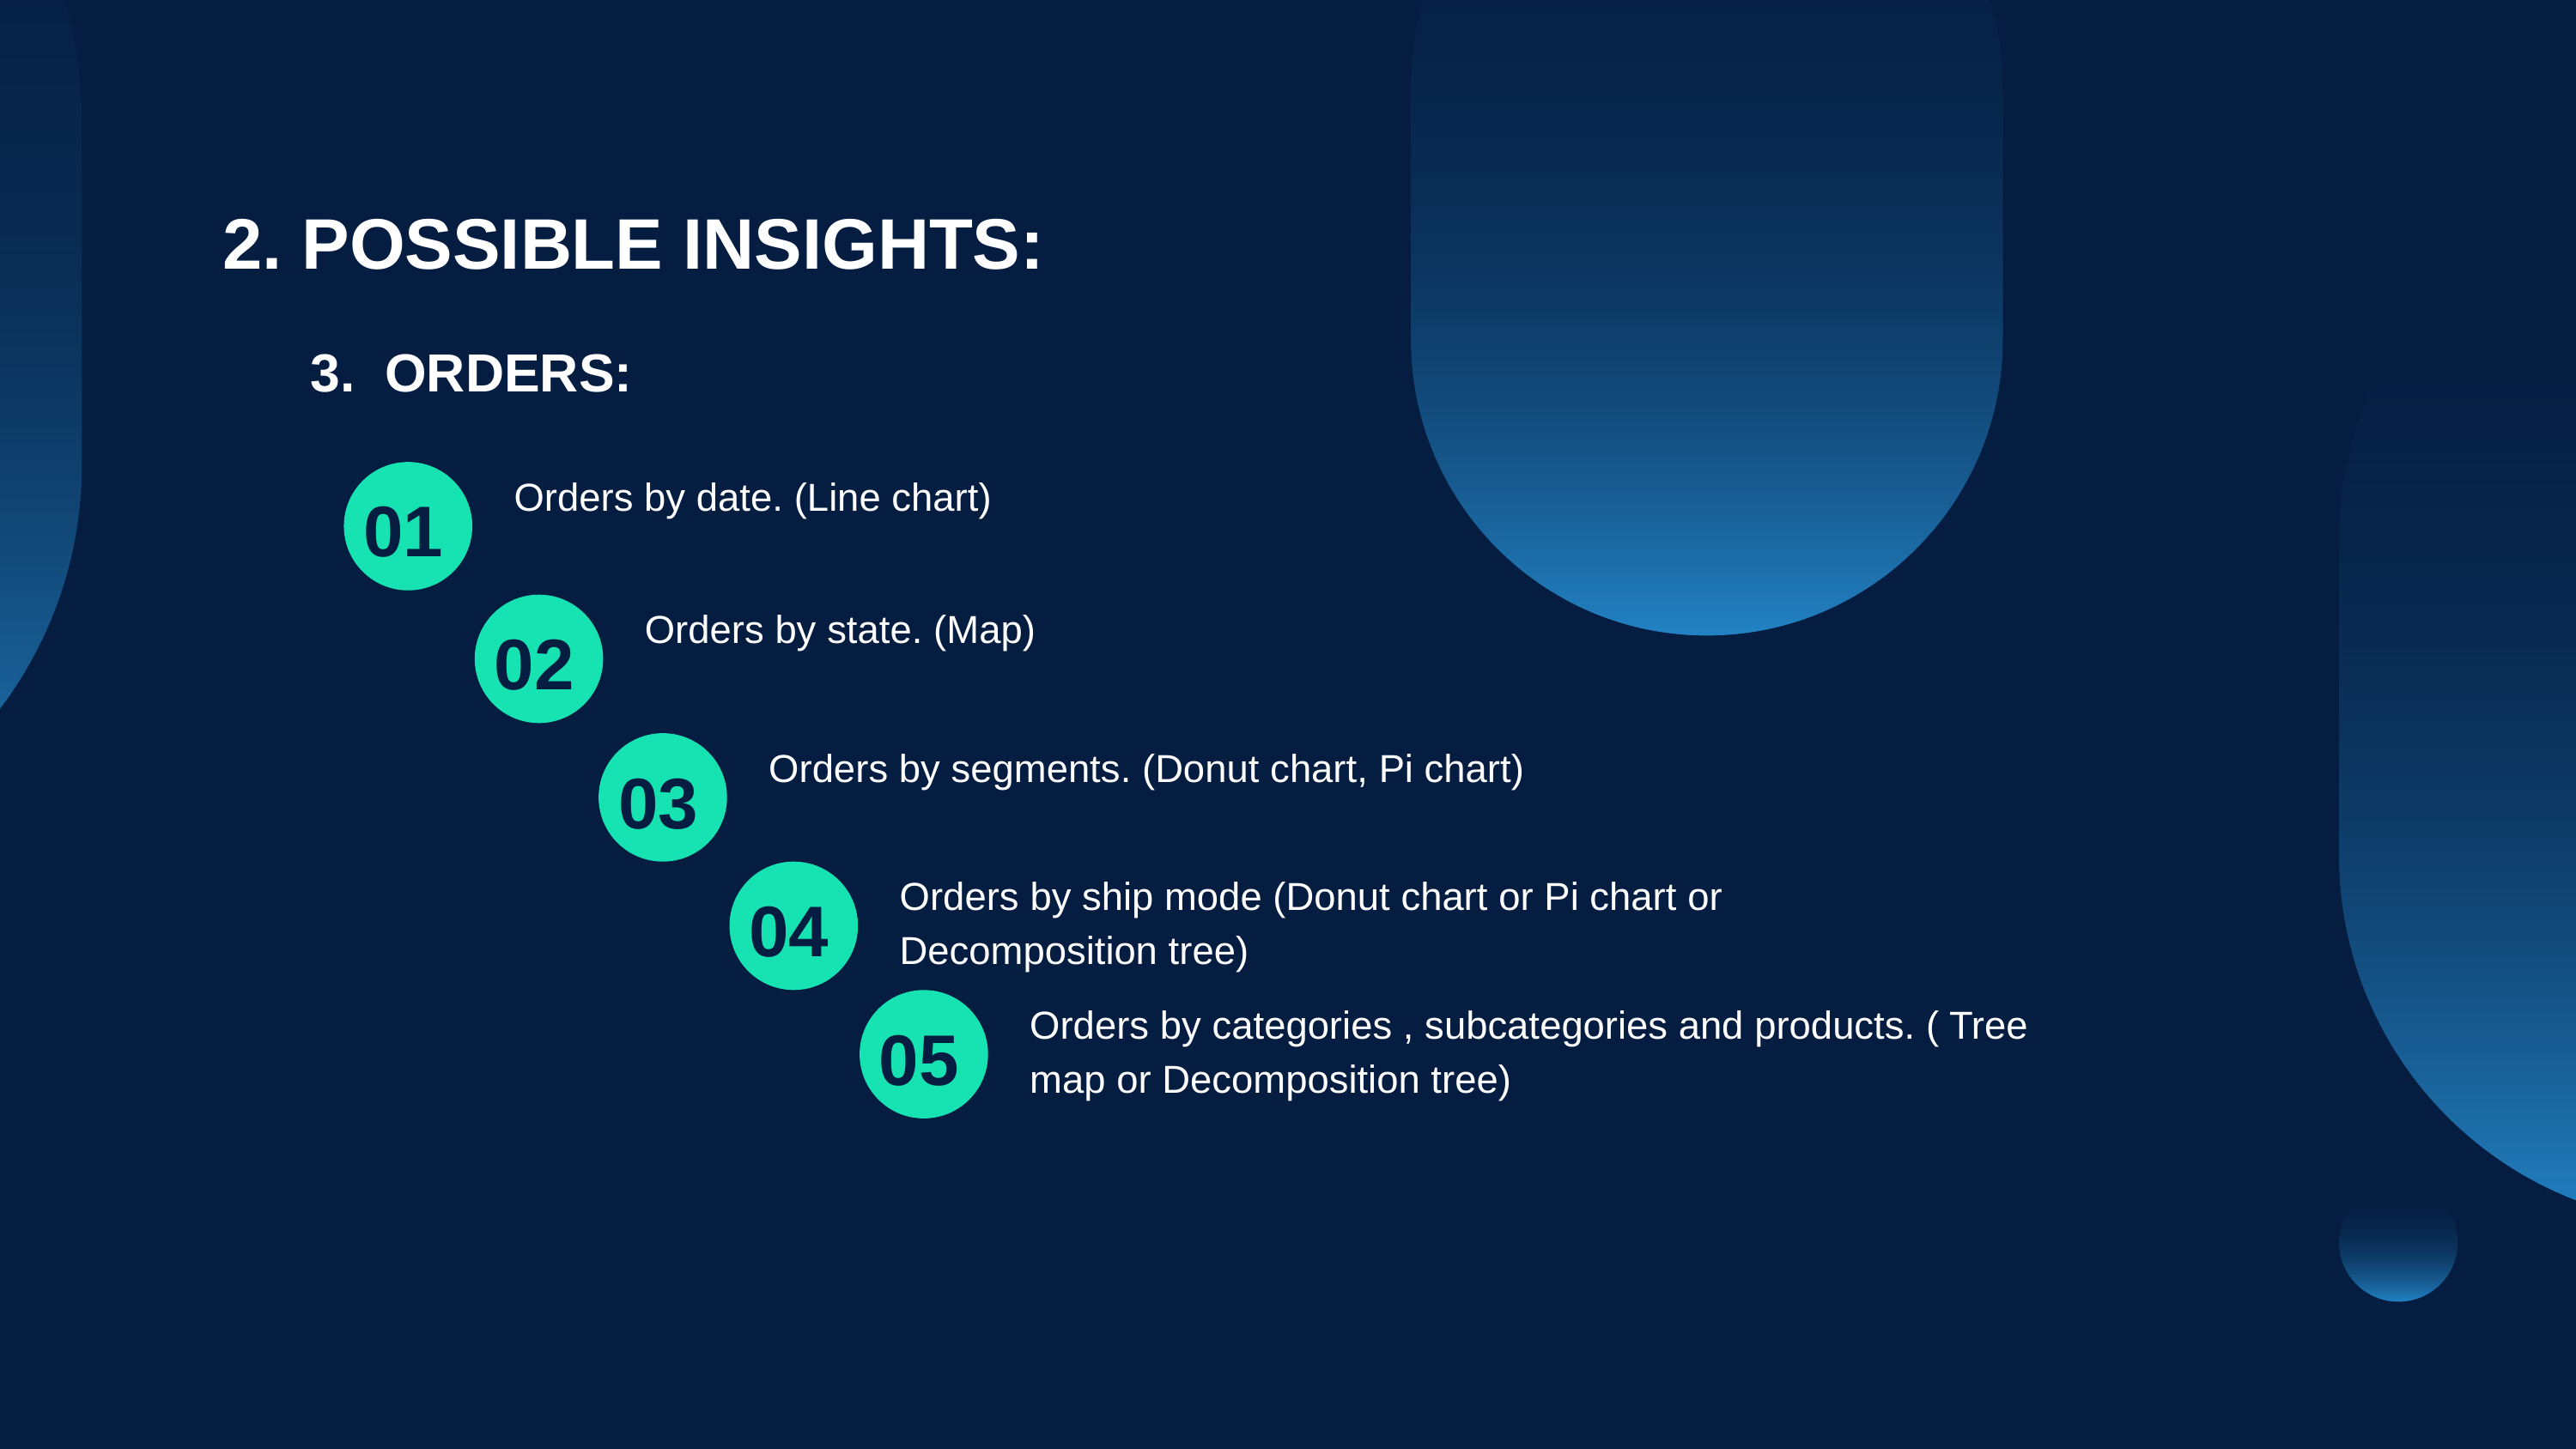

2. POSSIBLE INSIGHTS:
3.  ORDERS:

Orders by date. (Line chart)

01

Orders by state. (Map)

02

Orders by segments. (Donut chart, Pi chart)
03

Orders by ship mode (Donut chart or Pi chart or Decomposition tree)
04

Orders by categories , subcategories and products. ( Tree map or Decomposition tree)

05